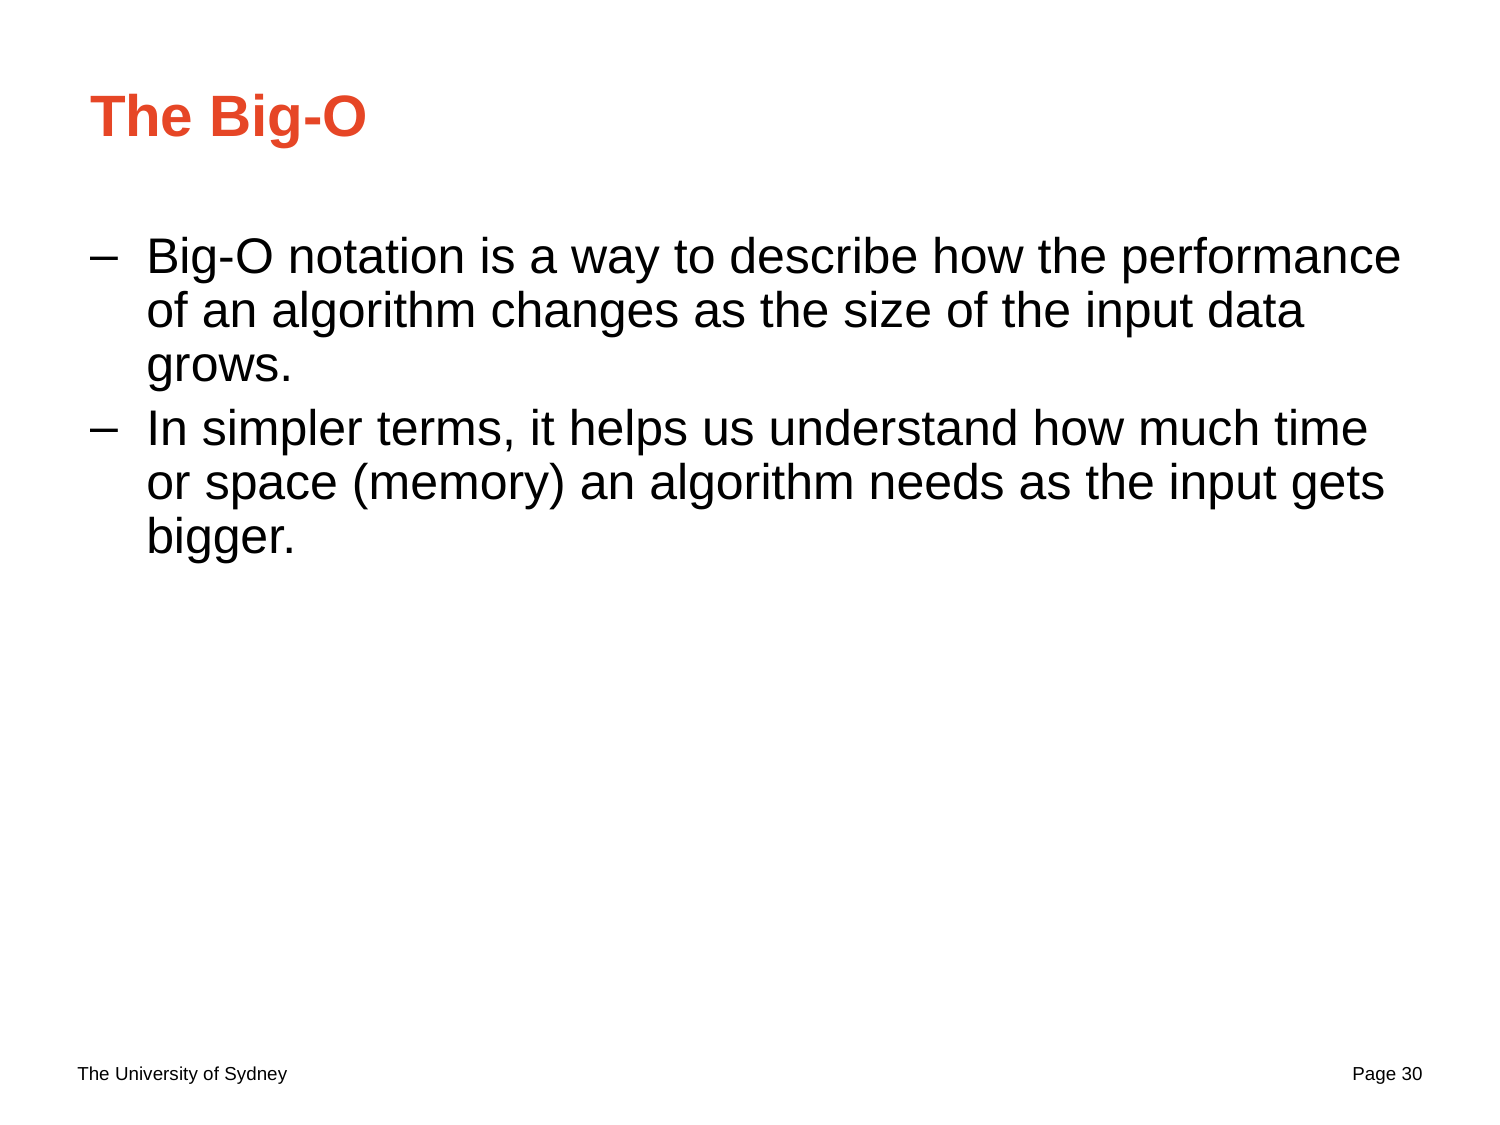

# The Big-O
Big-O notation is a way to describe how the performance of an algorithm changes as the size of the input data grows.
In simpler terms, it helps us understand how much time or space (memory) an algorithm needs as the input gets bigger.